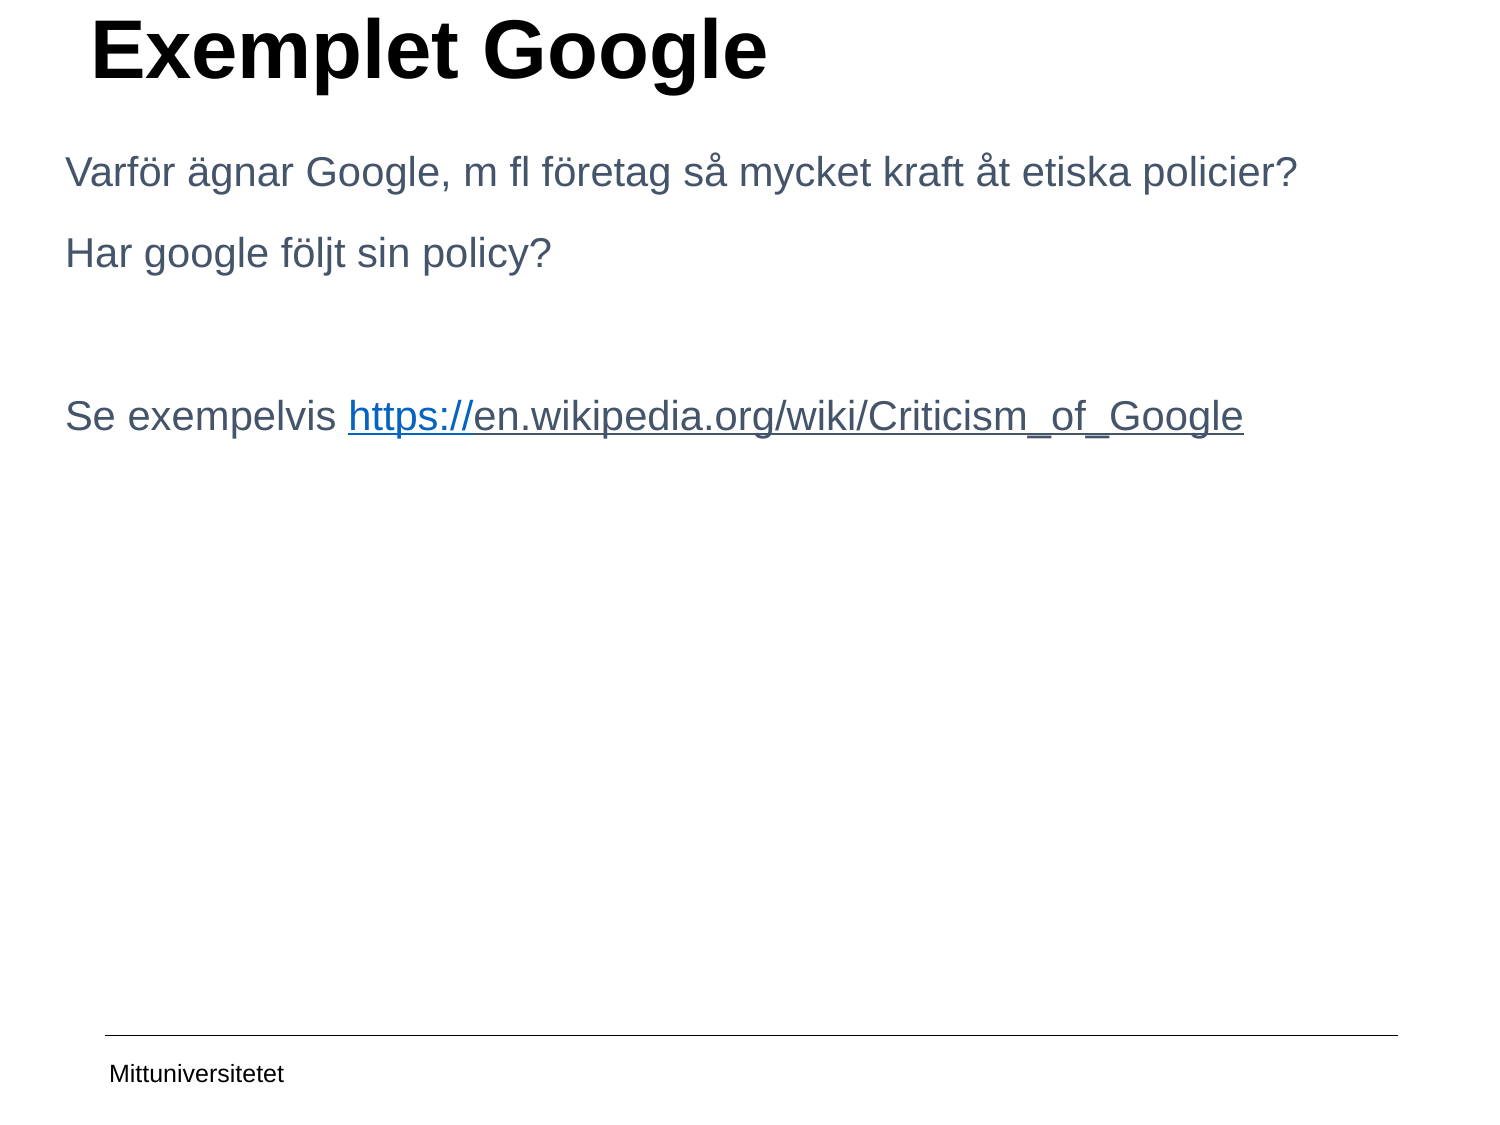

# Exemplet Google
Varför ägnar Google, m fl företag så mycket kraft åt etiska policier?
Har google följt sin policy?

Se exempelvis https://en.wikipedia.org/wiki/Criticism_of_Google